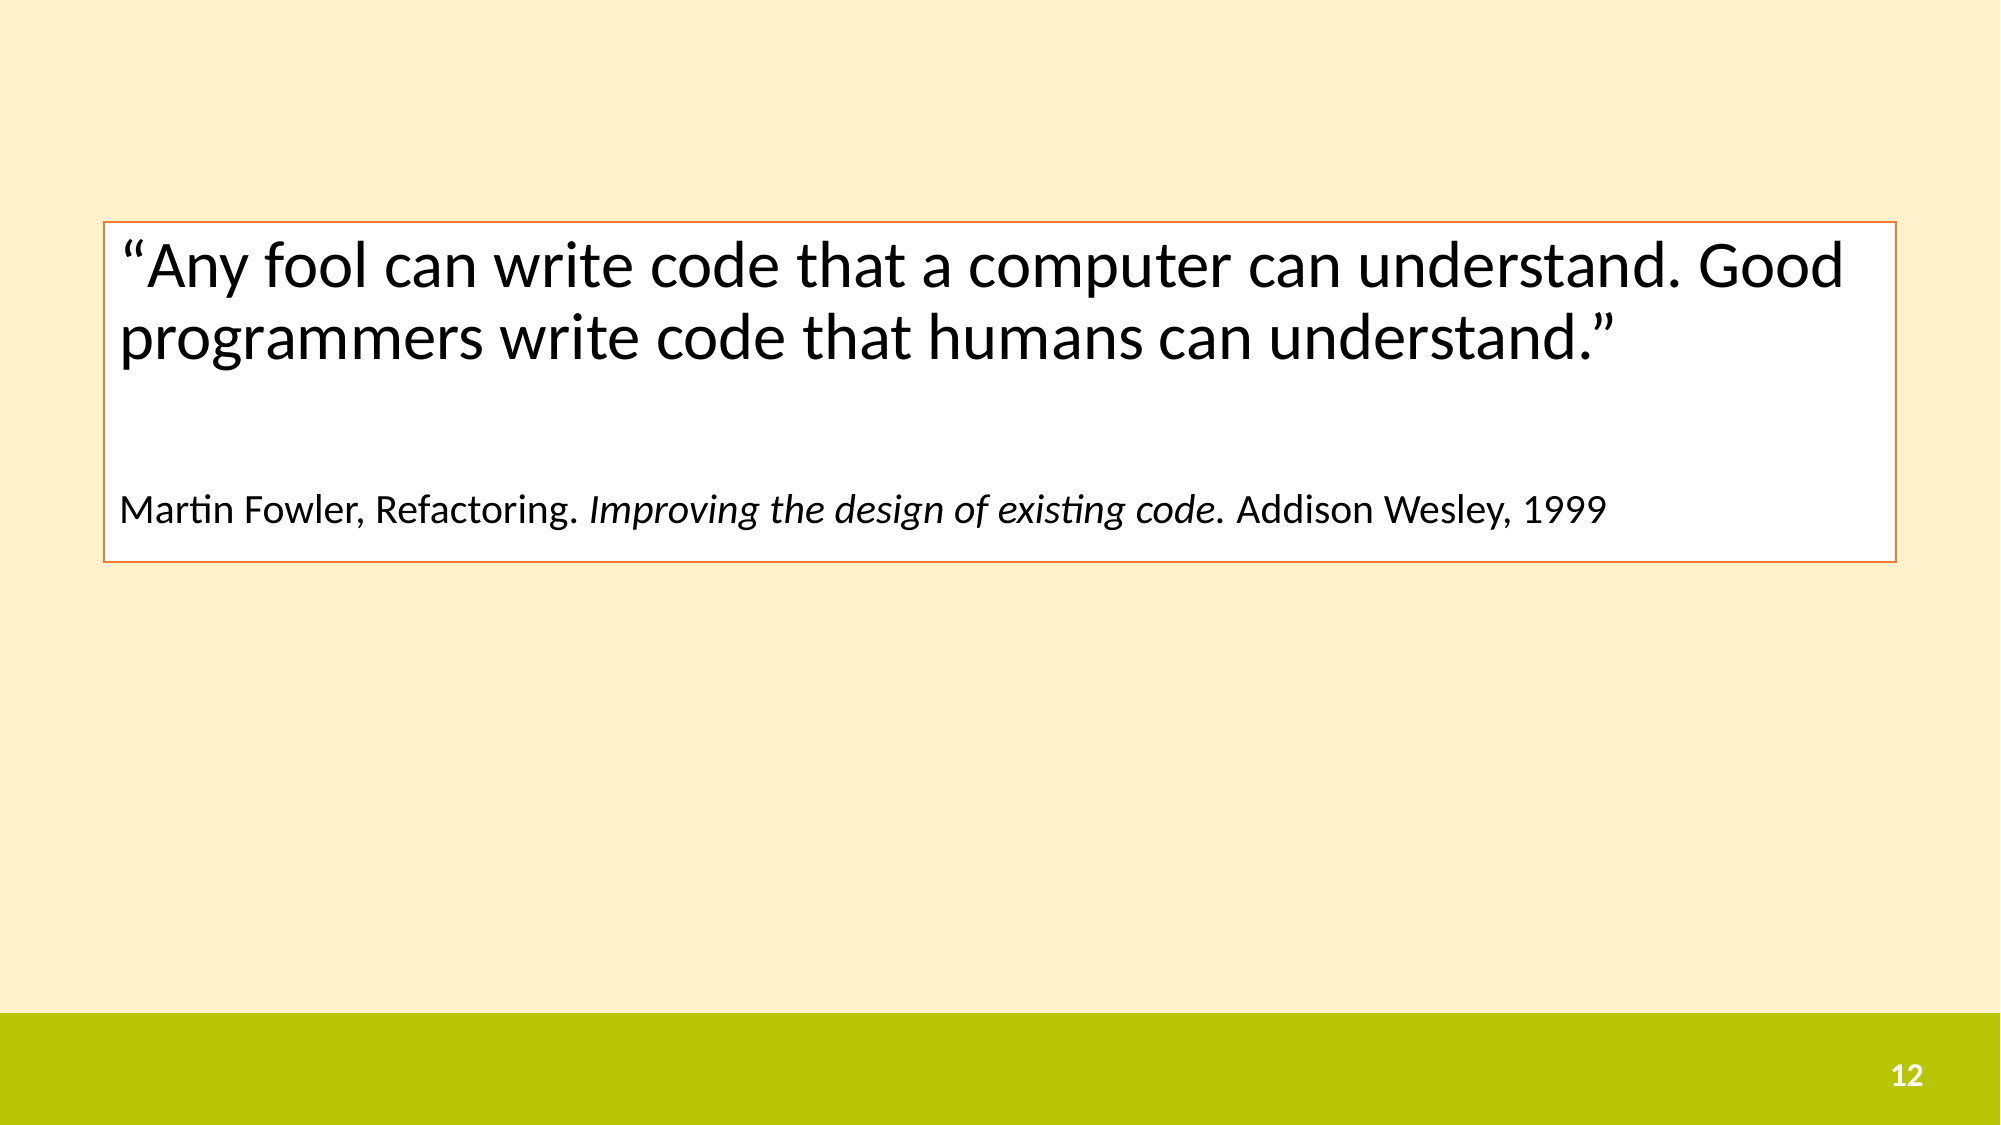

“Any fool can write code that a computer can understand. Good programmers write code that humans can understand.”

Martin Fowler, Refactoring. Improving the design of existing code. Addison Wesley, 1999

12